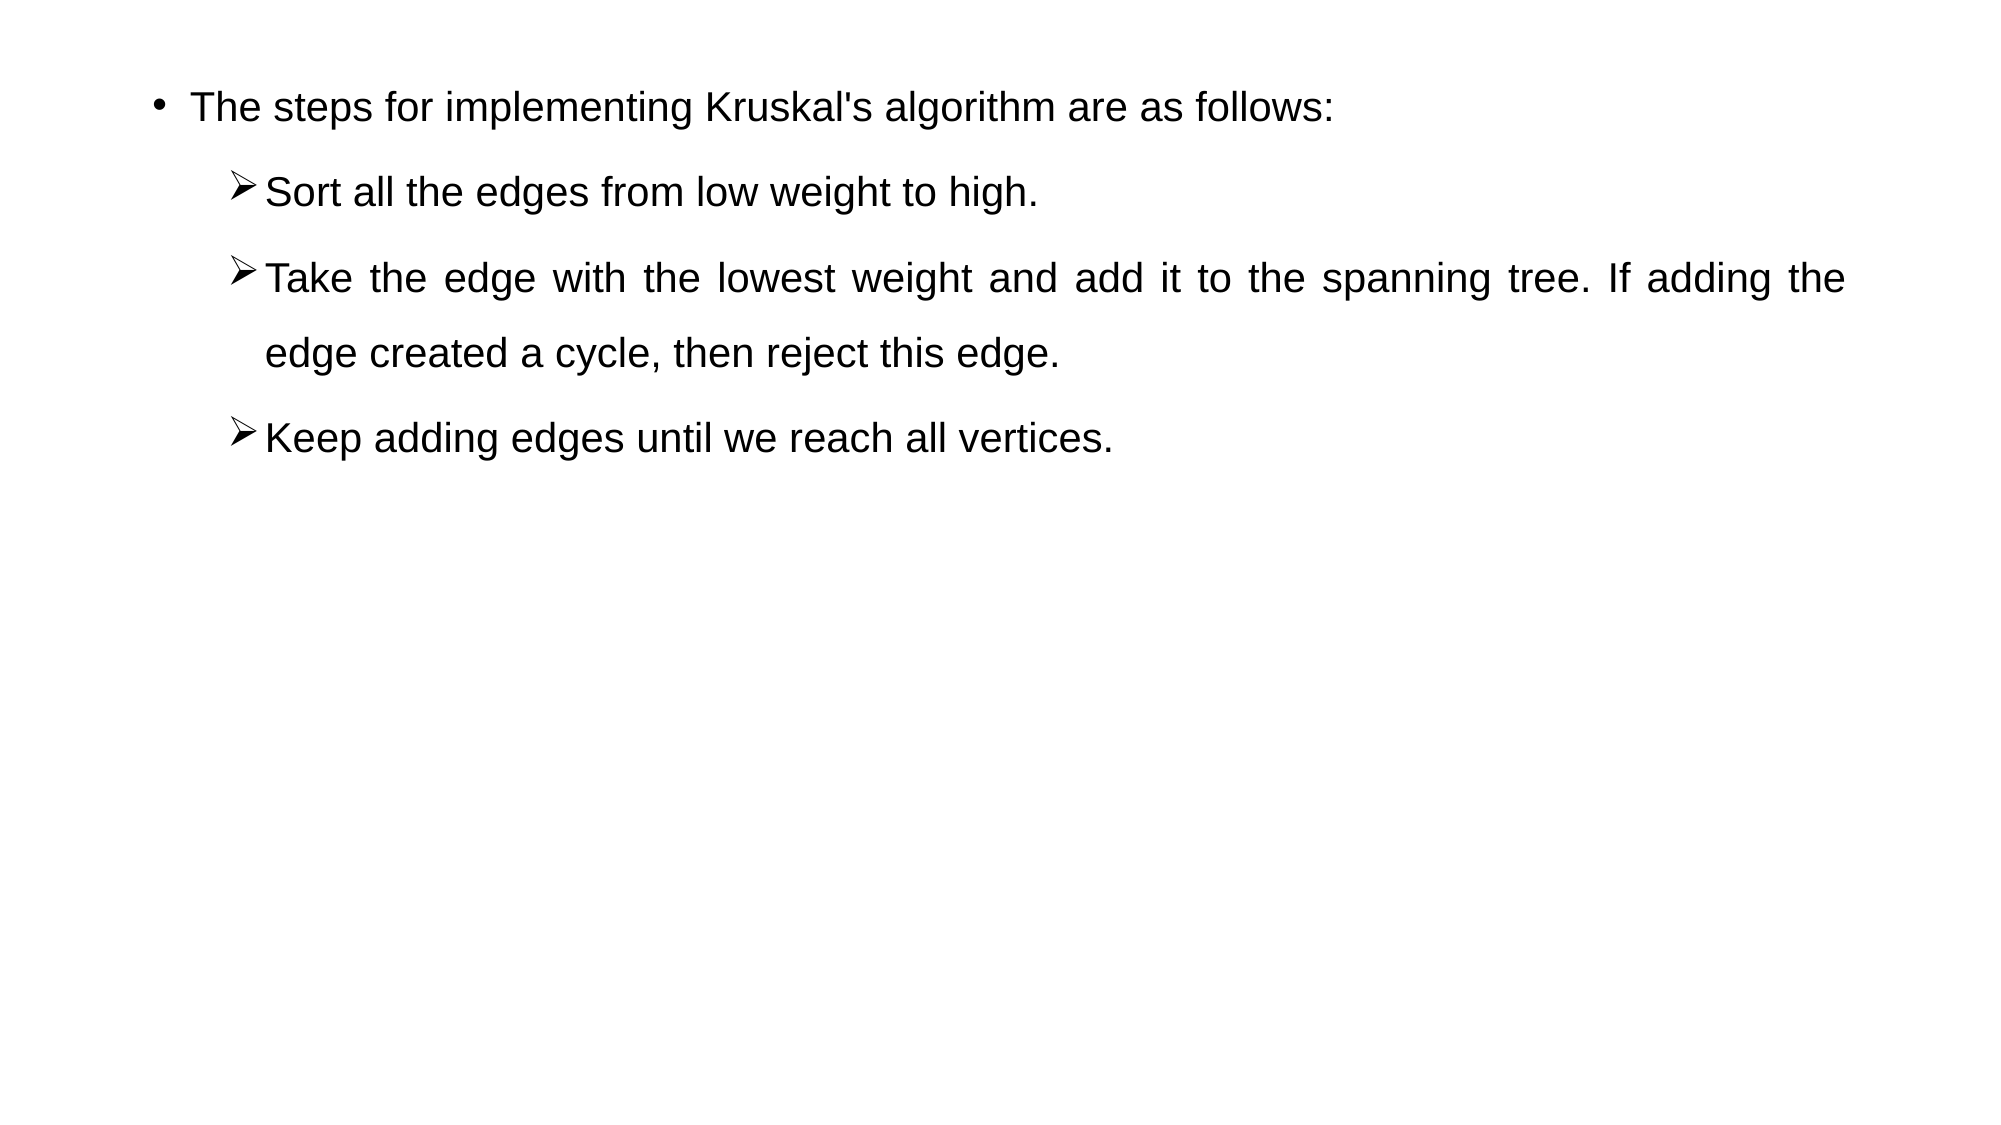

The steps for implementing Kruskal's algorithm are as follows:
Sort all the edges from low weight to high.
Take the edge with the lowest weight and add it to the spanning tree. If adding the edge created a cycle, then reject this edge.
Keep adding edges until we reach all vertices.